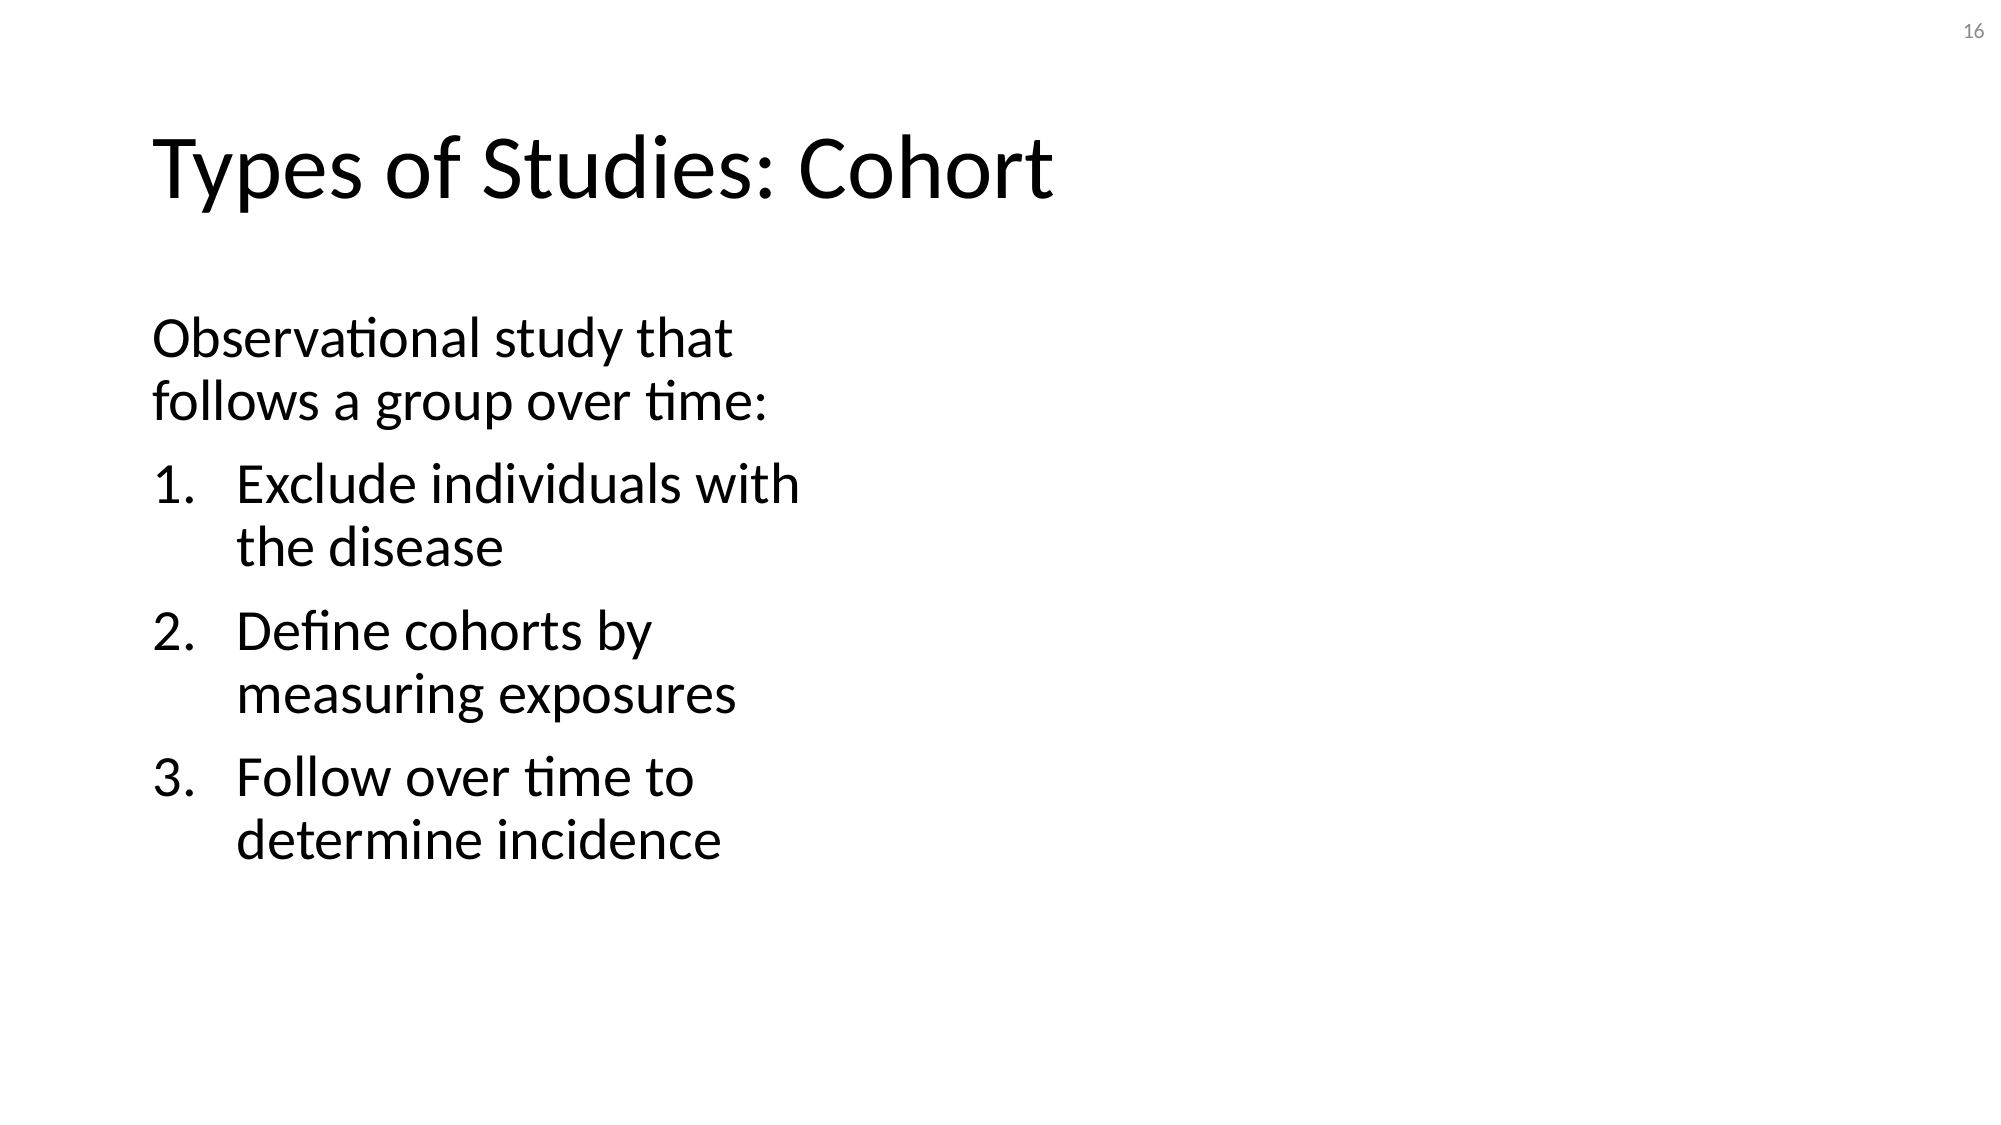

16
# Types of Studies: Cohort
Observational study that follows a group over time:
Exclude individuals with the disease
Define cohorts by measuring exposures
Follow over time to determine incidence